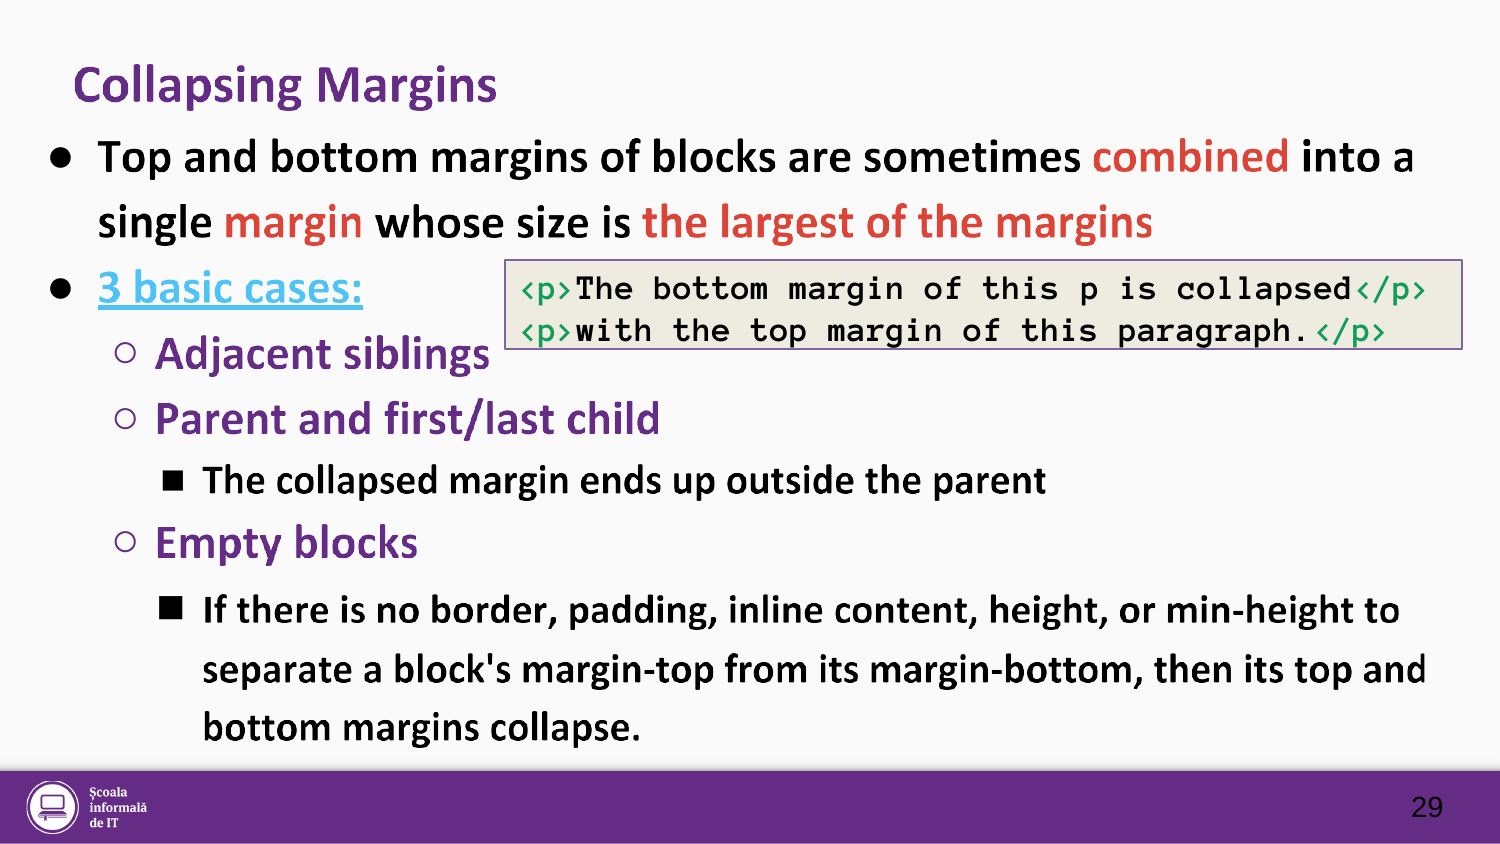

●

●
<p>The bottom margin of this p is collapsed</p>
<p>with the top margin of this paragraph.</p>

○
○

■
○
■

29